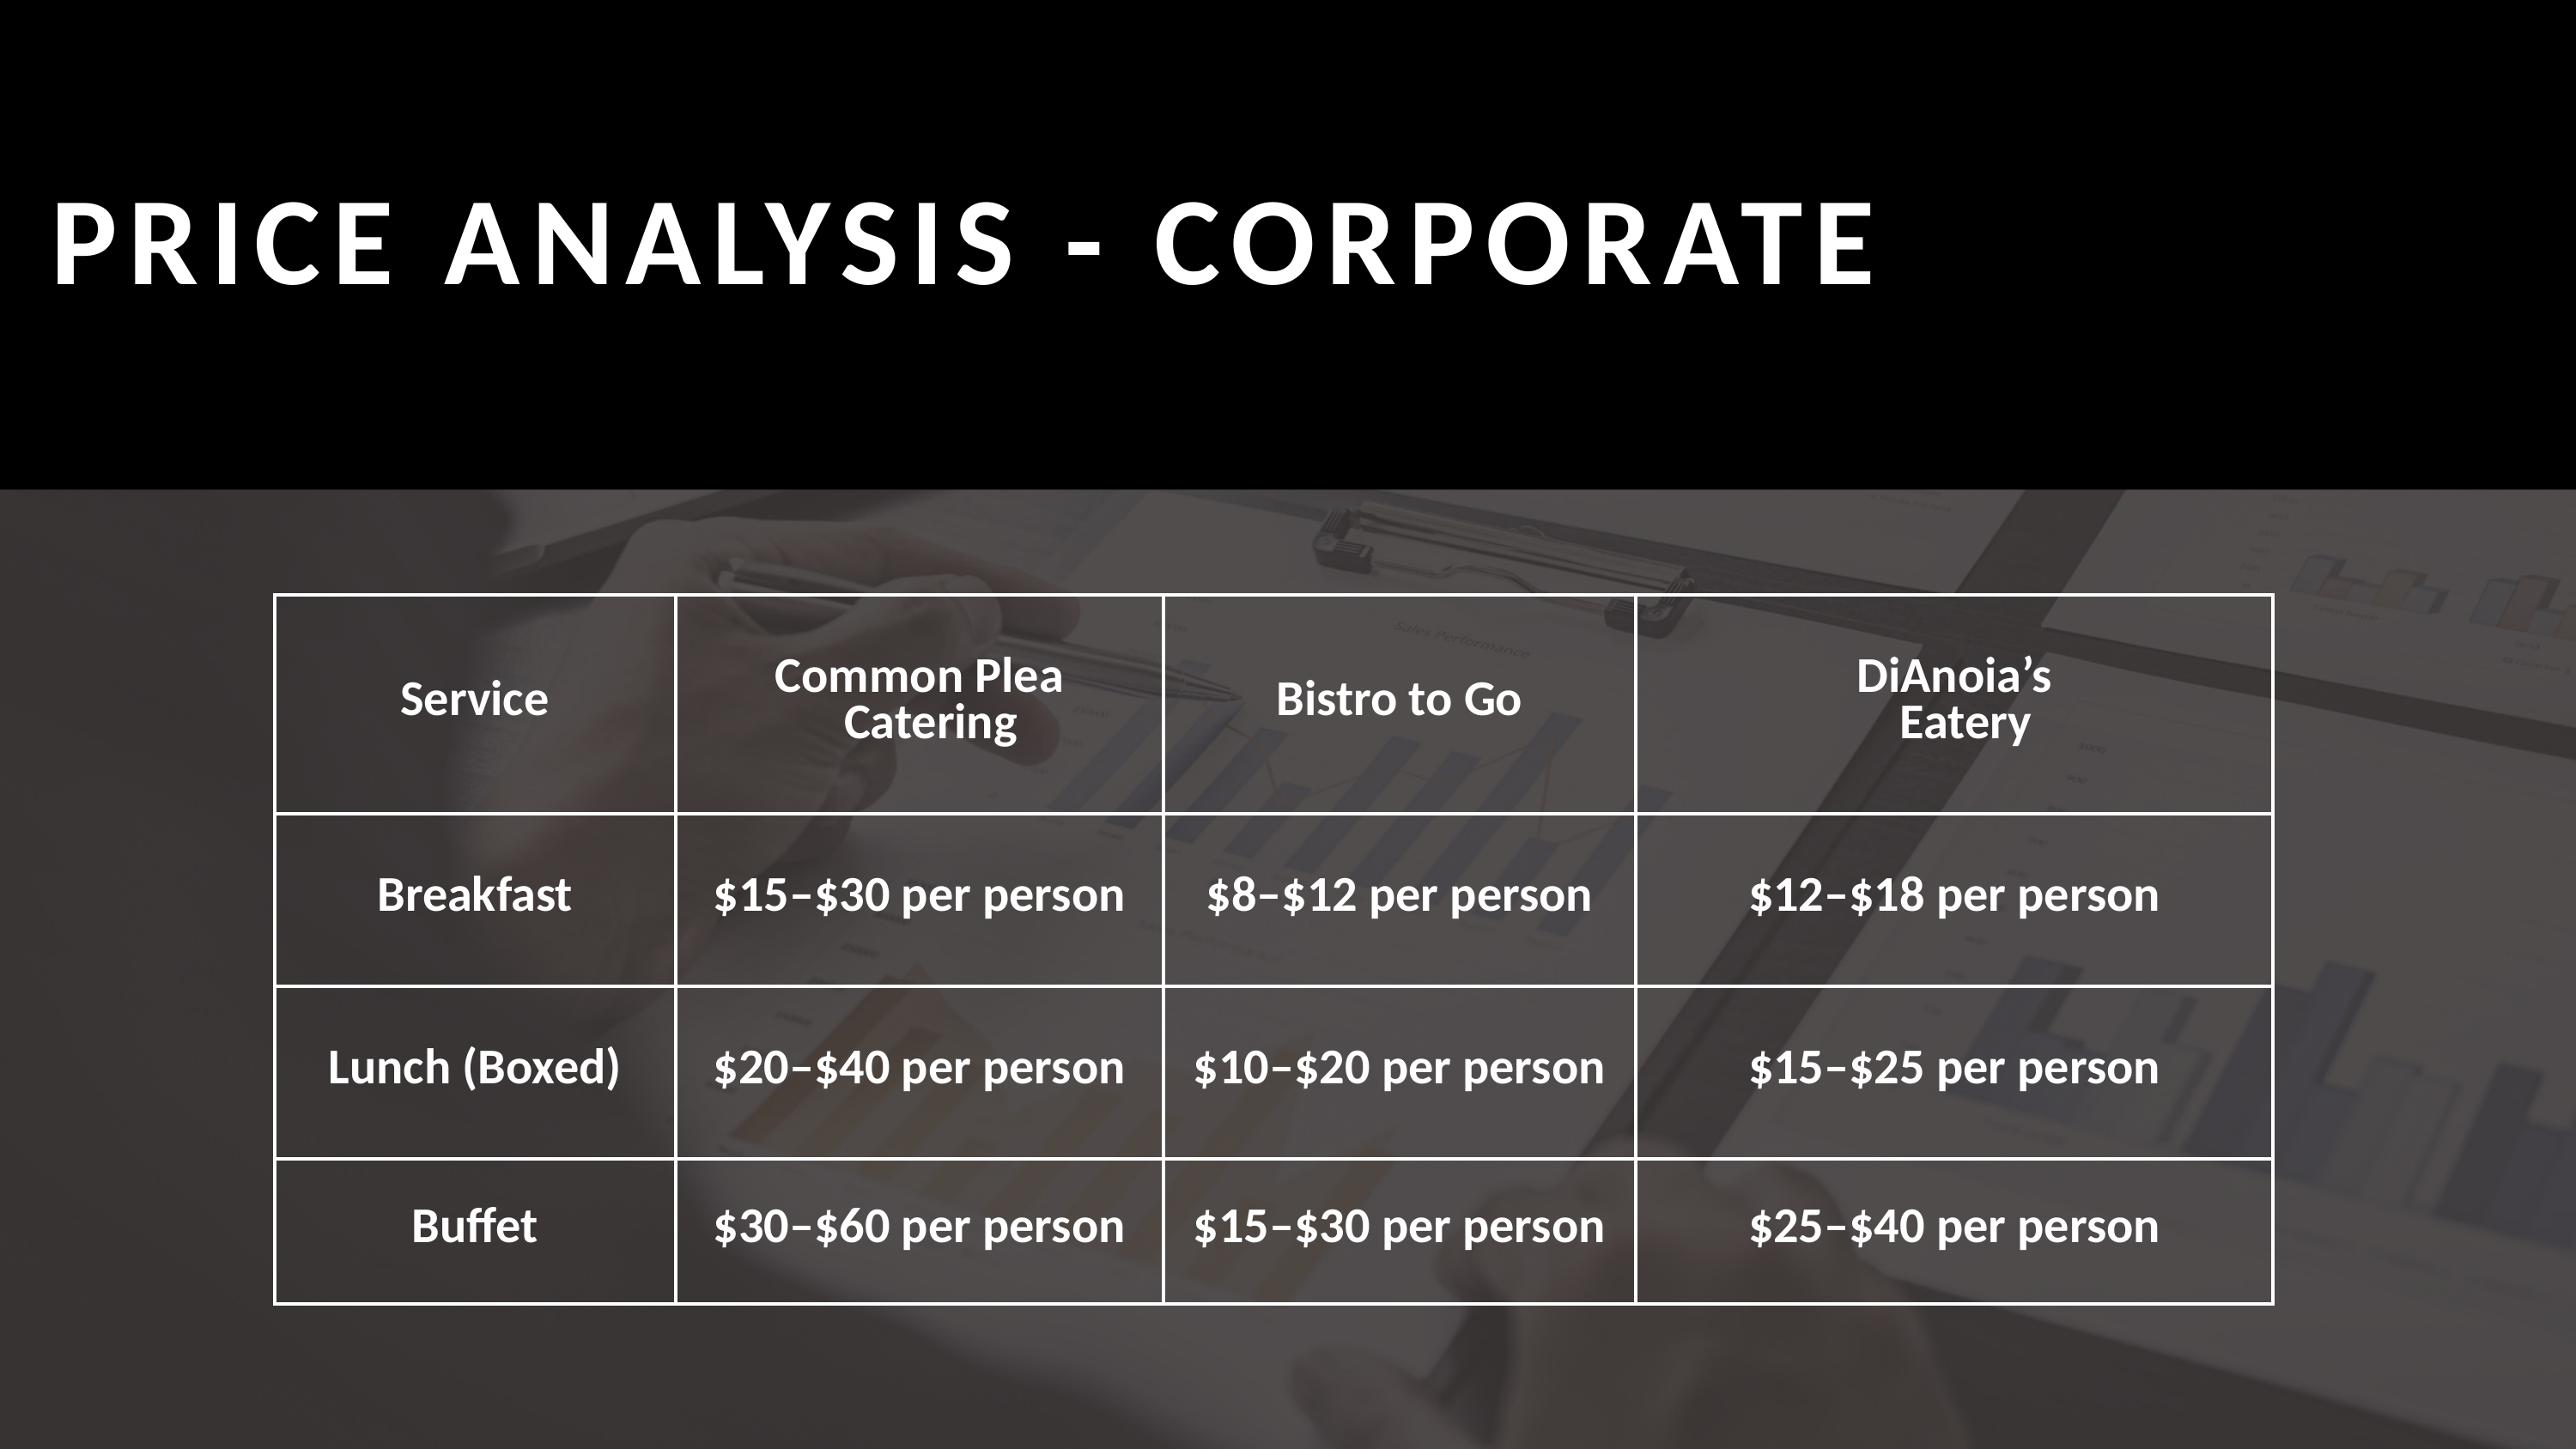

PRICE ANALYSIS - CORPORATE
| Service | Common Plea Catering | Bistro to Go | DiAnoia’s Eatery |
| --- | --- | --- | --- |
| Breakfast | $15–$30 per person | $8–$12 per person | $12–$18 per person |
| Lunch (Boxed) | $20–$40 per person | $10–$20 per person | $15–$25 per person |
| Buffet | $30–$60 per person | $15–$30 per person | $25–$40 per person |